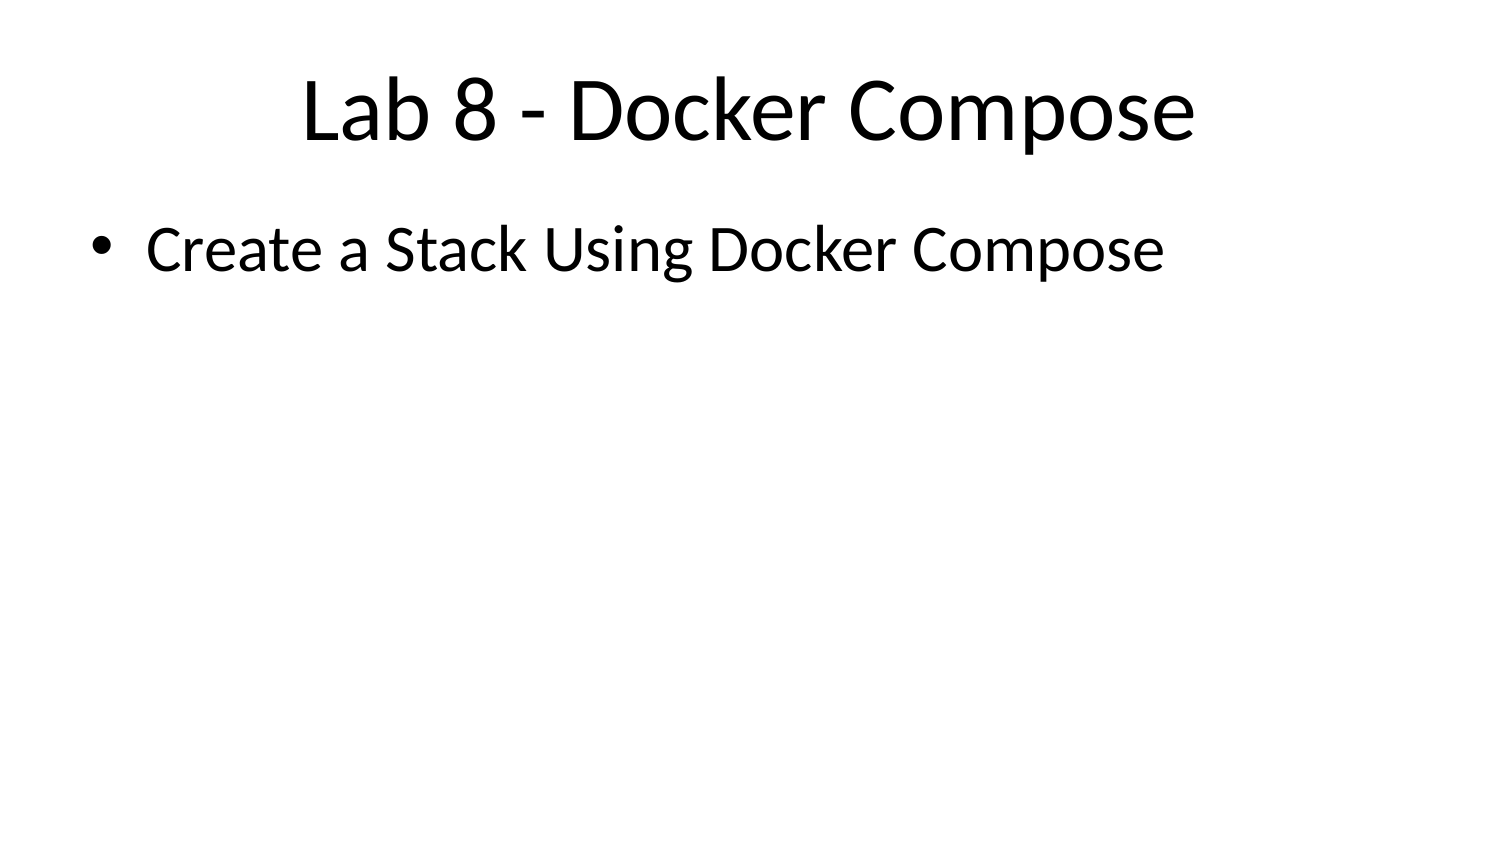

# Lab 8 - Docker Compose
Create a Stack Using Docker Compose